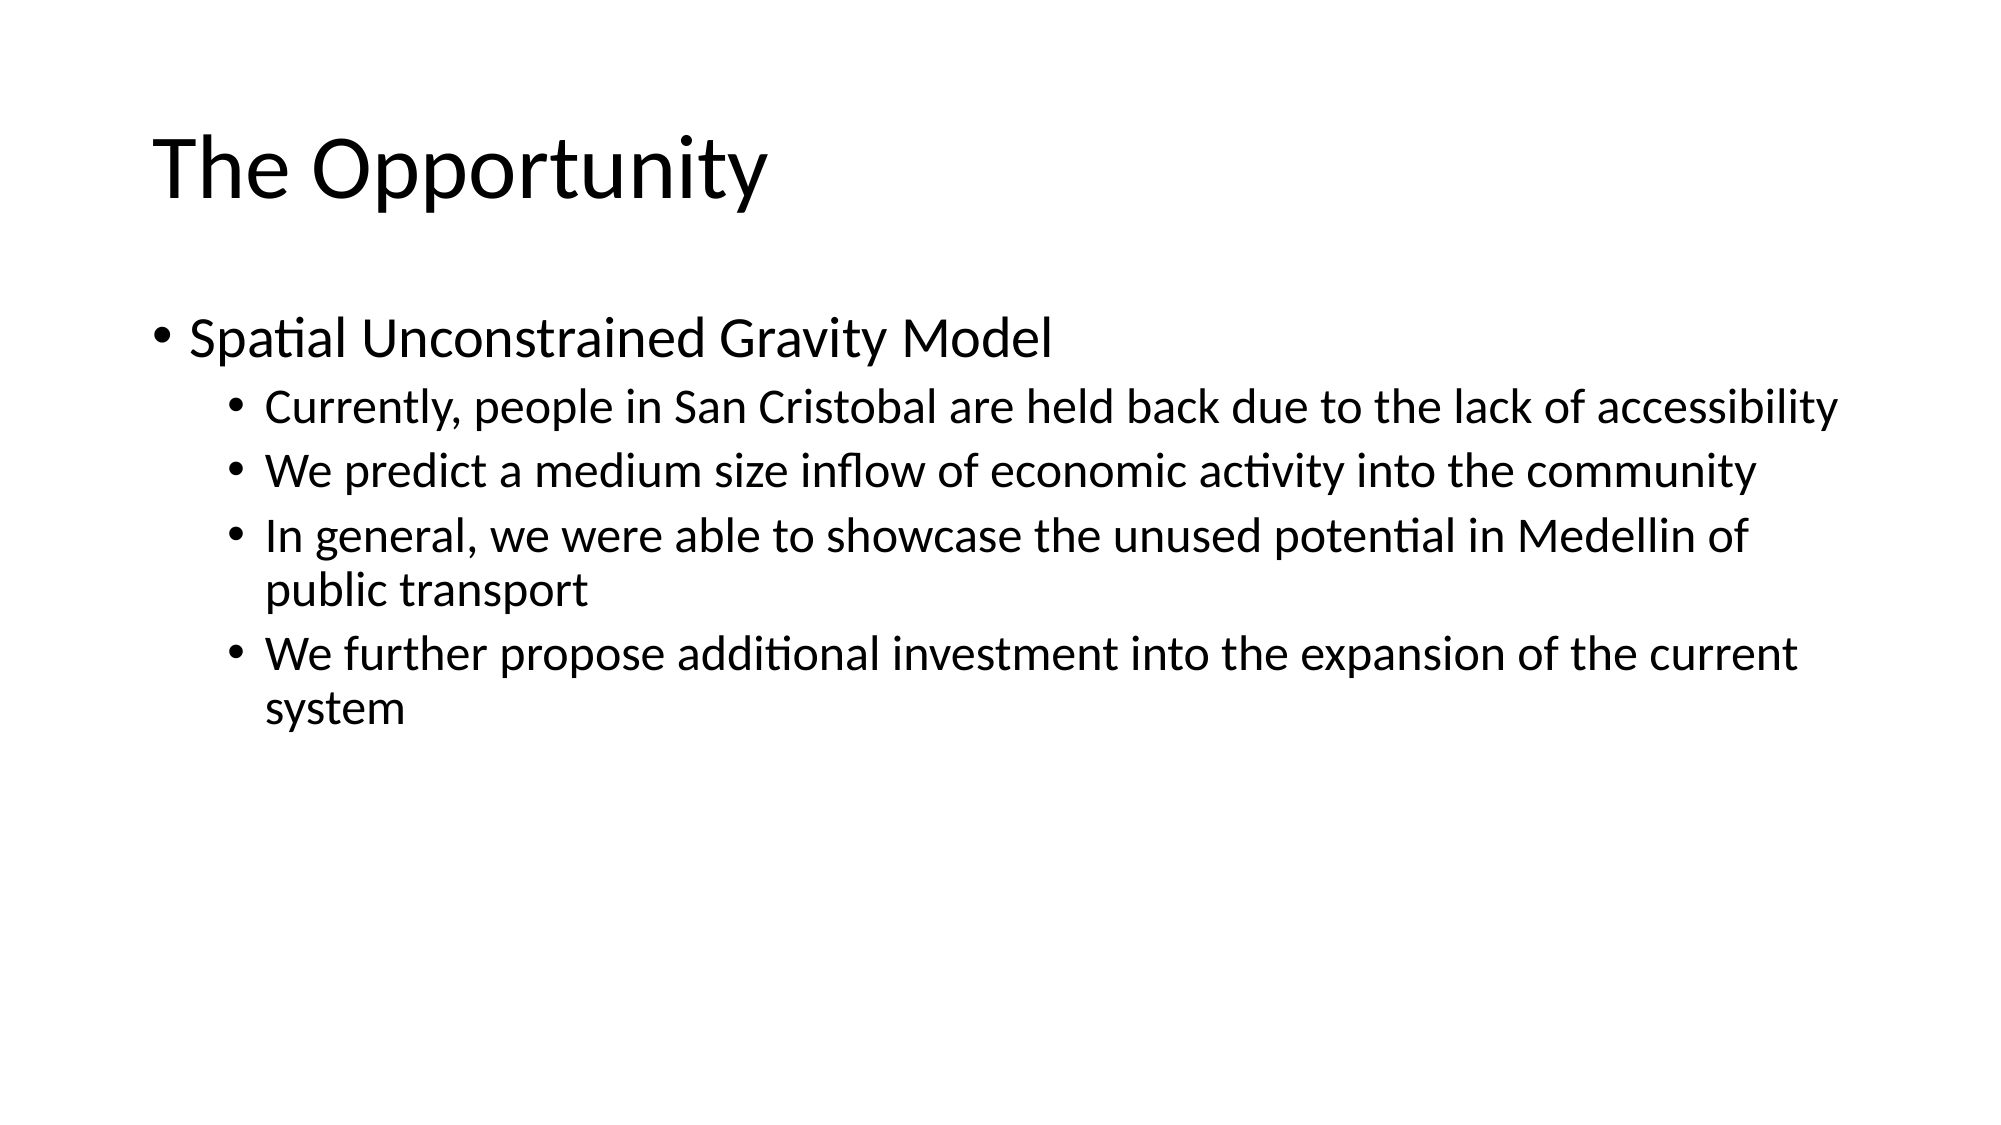

# The Opportunity
Spatial Unconstrained Gravity Model
Currently, people in San Cristobal are held back due to the lack of accessibility
We predict a medium size inflow of economic activity into the community
In general, we were able to showcase the unused potential in Medellin of public transport
We further propose additional investment into the expansion of the current system